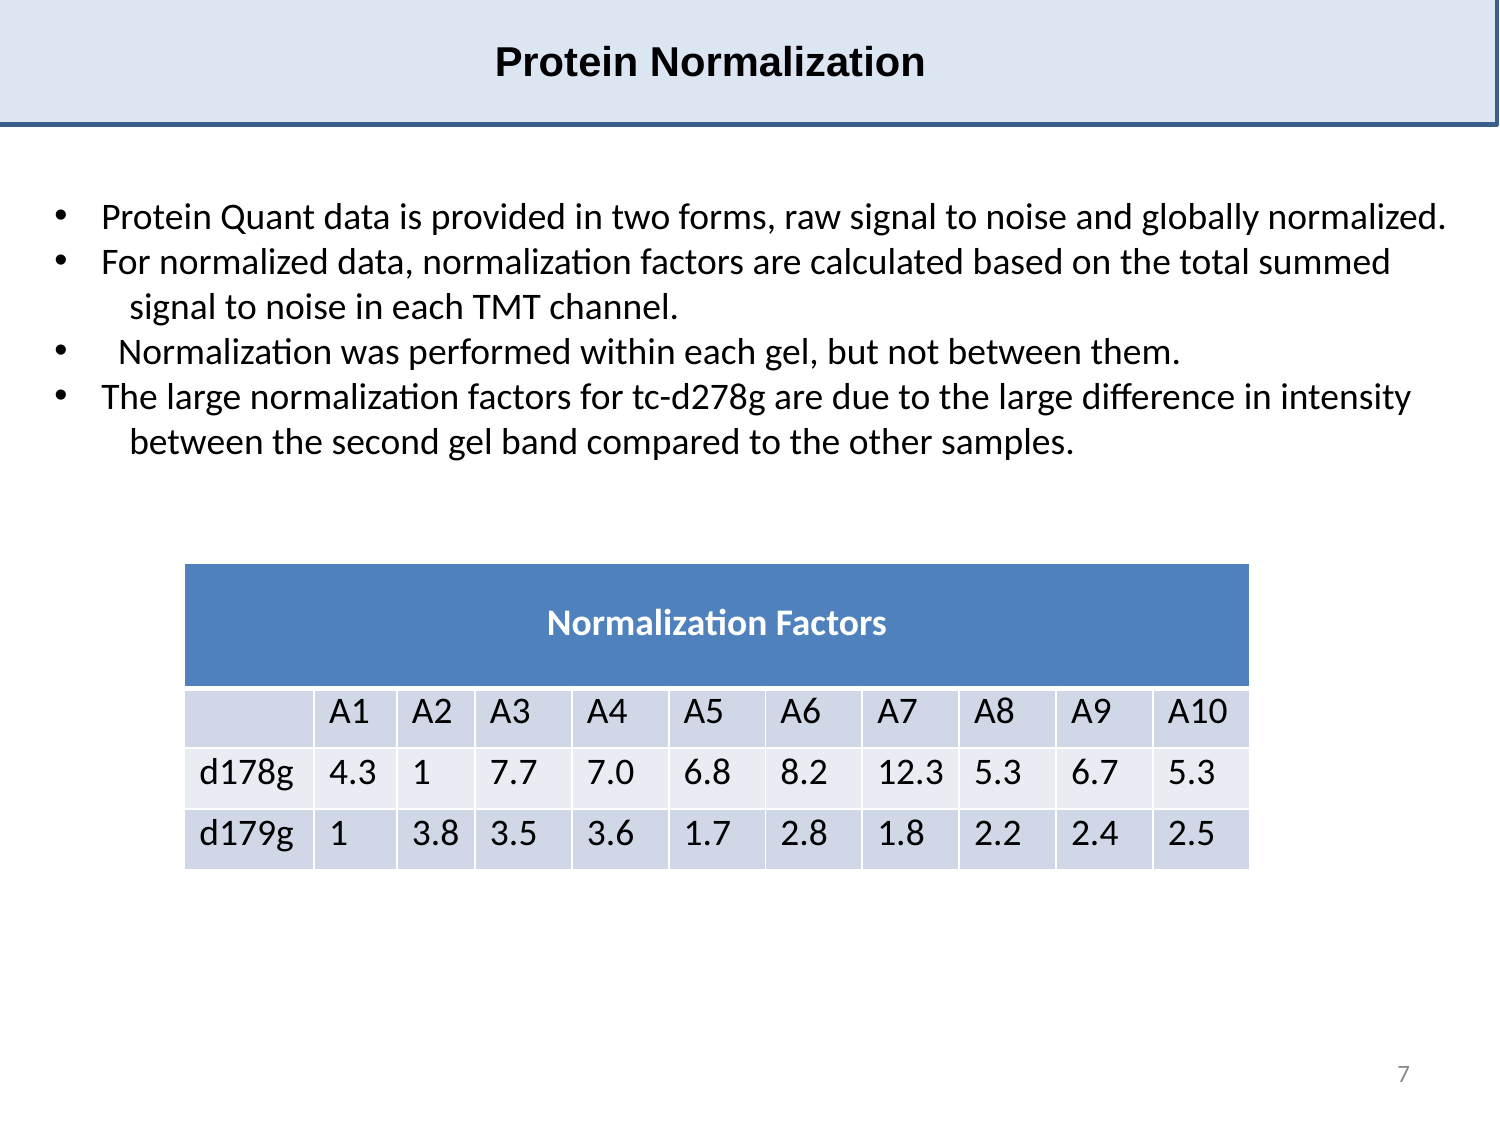

Protein Normalization
Protein Quant data is provided in two forms, raw signal to noise and globally normalized.
For normalized data, normalization factors are calculated based on the total summed
signal to noise in each TMT channel.
  Normalization was performed within each gel, but not between them.
The large normalization factors for tc-d278g are due to the large difference in intensity
between the second gel band compared to the other samples.

| Normalization Factors |  |  |  |  |  |  |  |  |  |  |
| --- | --- | --- | --- | --- | --- | --- | --- | --- | --- | --- |
|  | A1 | A2 | A3 | A4 | A5 | A6 | A7 | A8 | A9 | A10 |
| d178g | 4.3 | 1 | 7.7 | 7.0 | 6.8 | 8.2 | 12.3 | 5.3 | 6.7 | 5.3 |
| d179g | 1 | 3.8 | 3.5 | 3.6 | 1.7 | 2.8 | 1.8 | 2.2 | 2.4 | 2.5 |
7